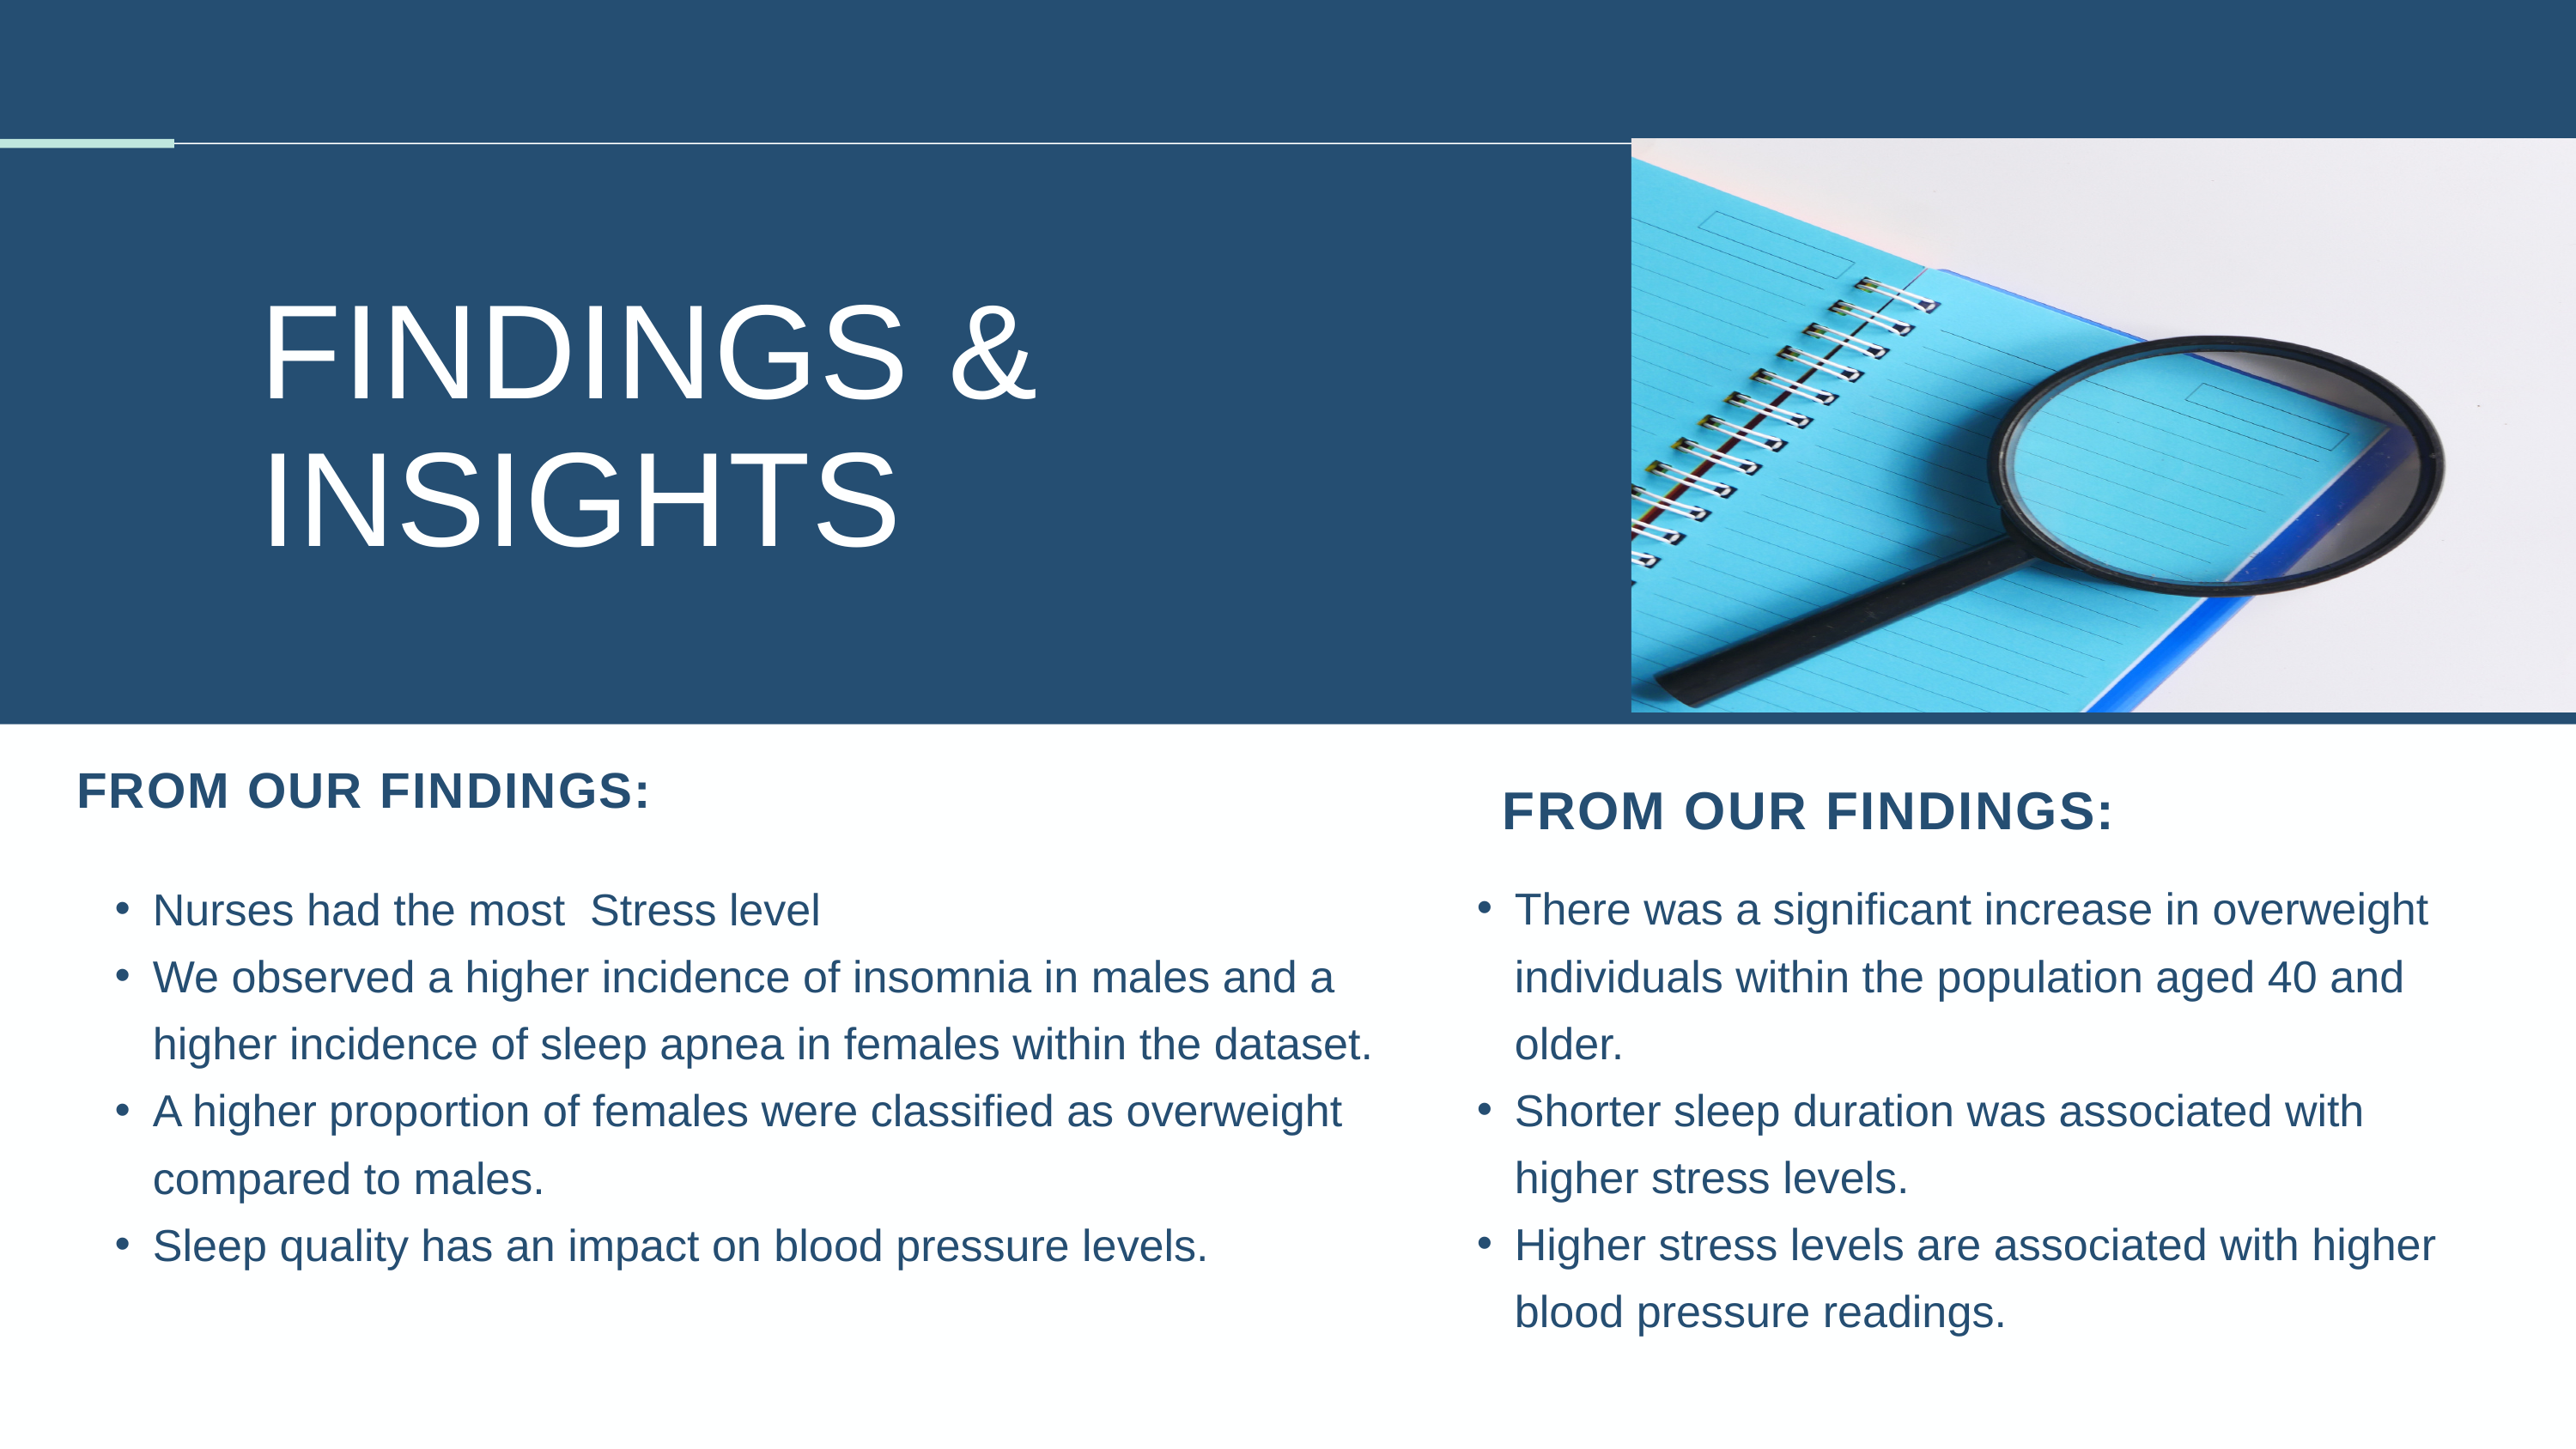

FINDINGS & INSIGHTS
FROM OUR FINDINGS:
FROM OUR FINDINGS:
There was a significant increase in overweight individuals within the population aged 40 and older.
Shorter sleep duration was associated with higher stress levels.
Higher stress levels are associated with higher blood pressure readings.
Nurses had the most  Stress level
We observed a higher incidence of insomnia in males and a higher incidence of sleep apnea in females within the dataset.
A higher proportion of females were classified as overweight compared to males.
Sleep quality has an impact on blood pressure levels.